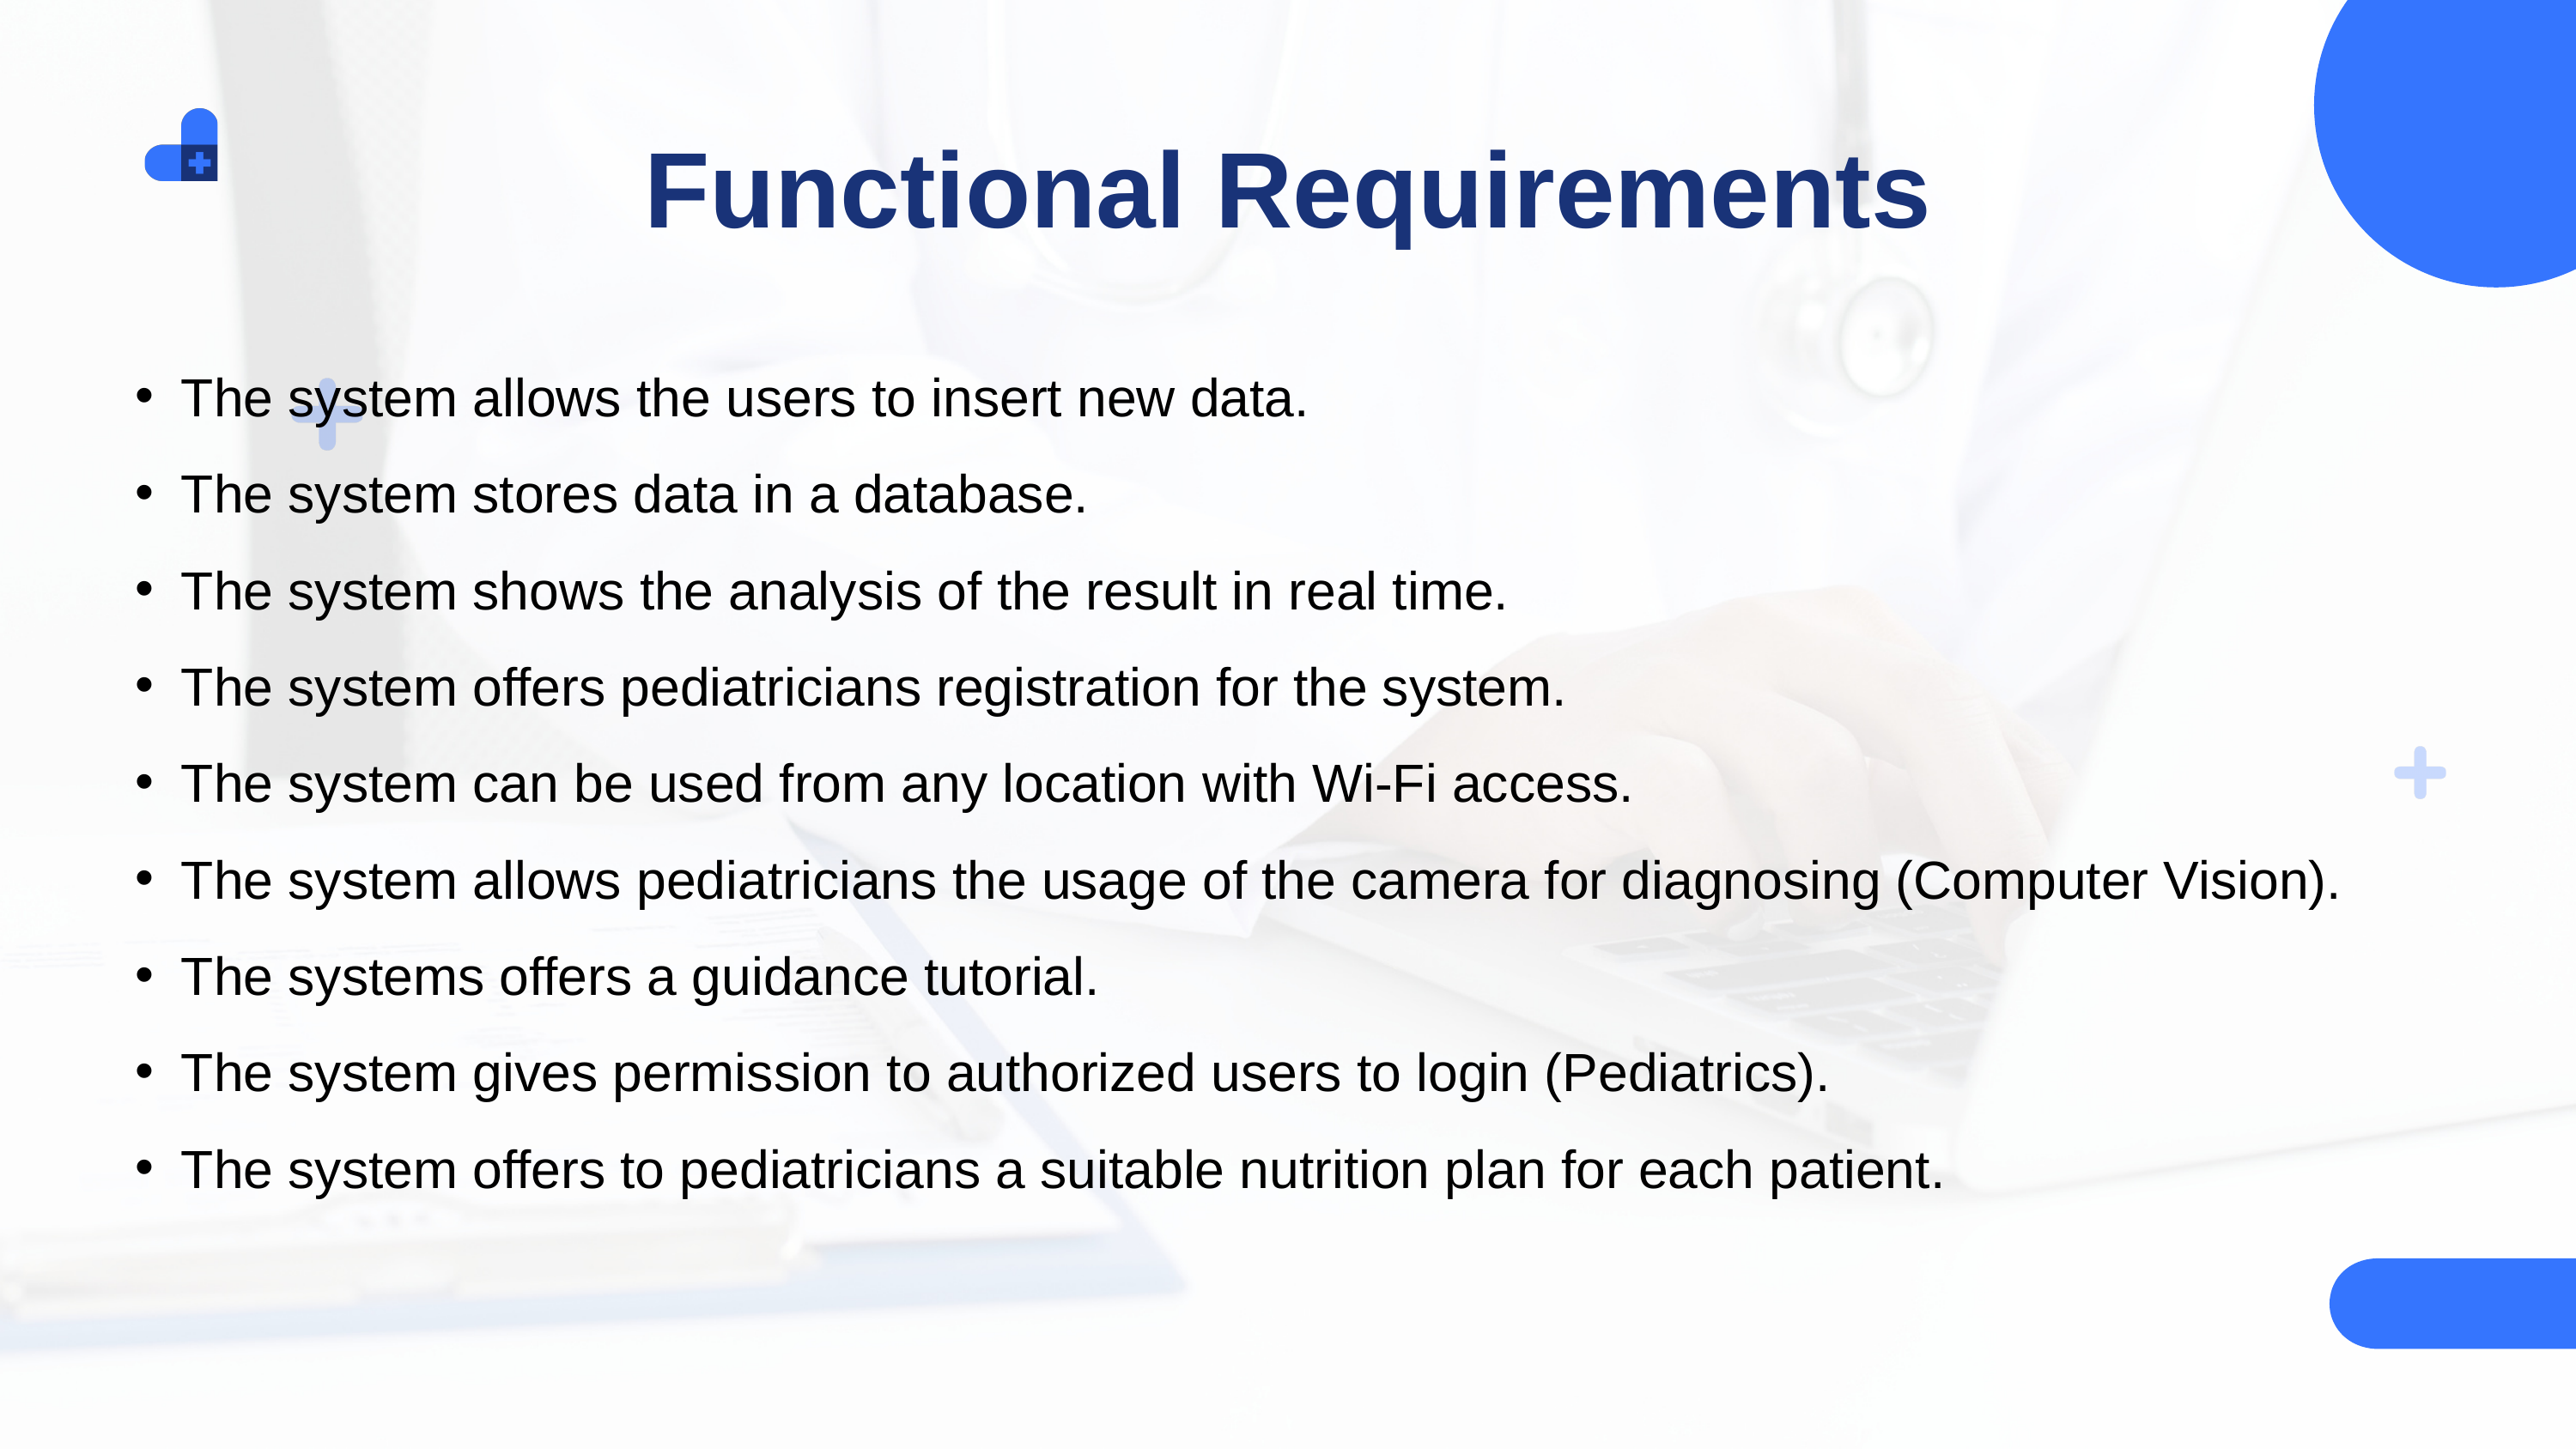

Functional Requirements
The system allows the users to insert new data.
The system stores data in a database.
The system shows the analysis of the result in real time.
The system offers pediatricians registration for the system.
The system can be used from any location with Wi-Fi access.
The system allows pediatricians the usage of the camera for diagnosing (Computer Vision).
The systems offers a guidance tutorial.
The system gives permission to authorized users to login (Pediatrics).
The system offers to pediatricians a suitable nutrition plan for each patient.